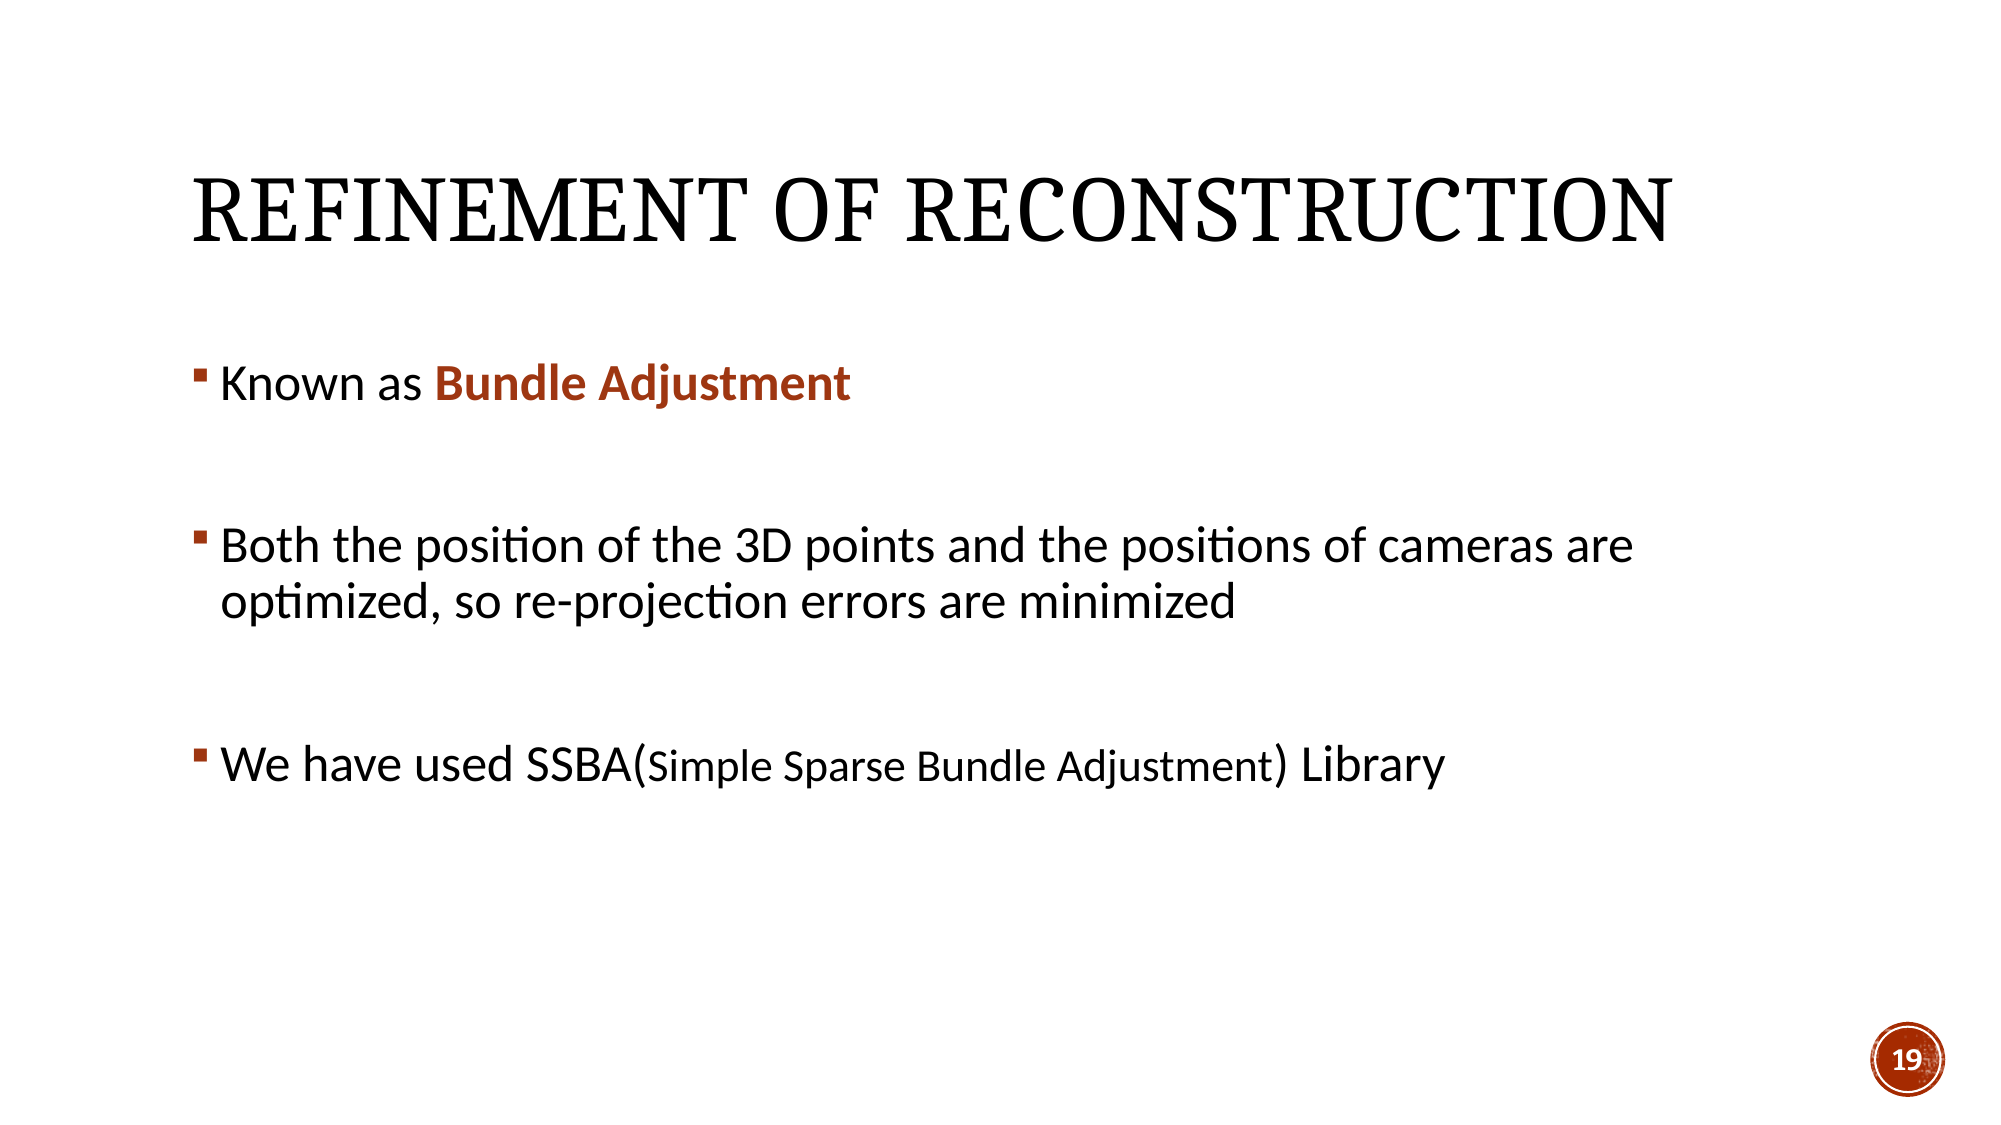

# Refinement of reconstruction
Known as Bundle Adjustment

Both the position of the 3D points and the positions of cameras are optimized, so re-projection errors are minimized

We have used SSBA(Simple Sparse Bundle Adjustment) Library

19